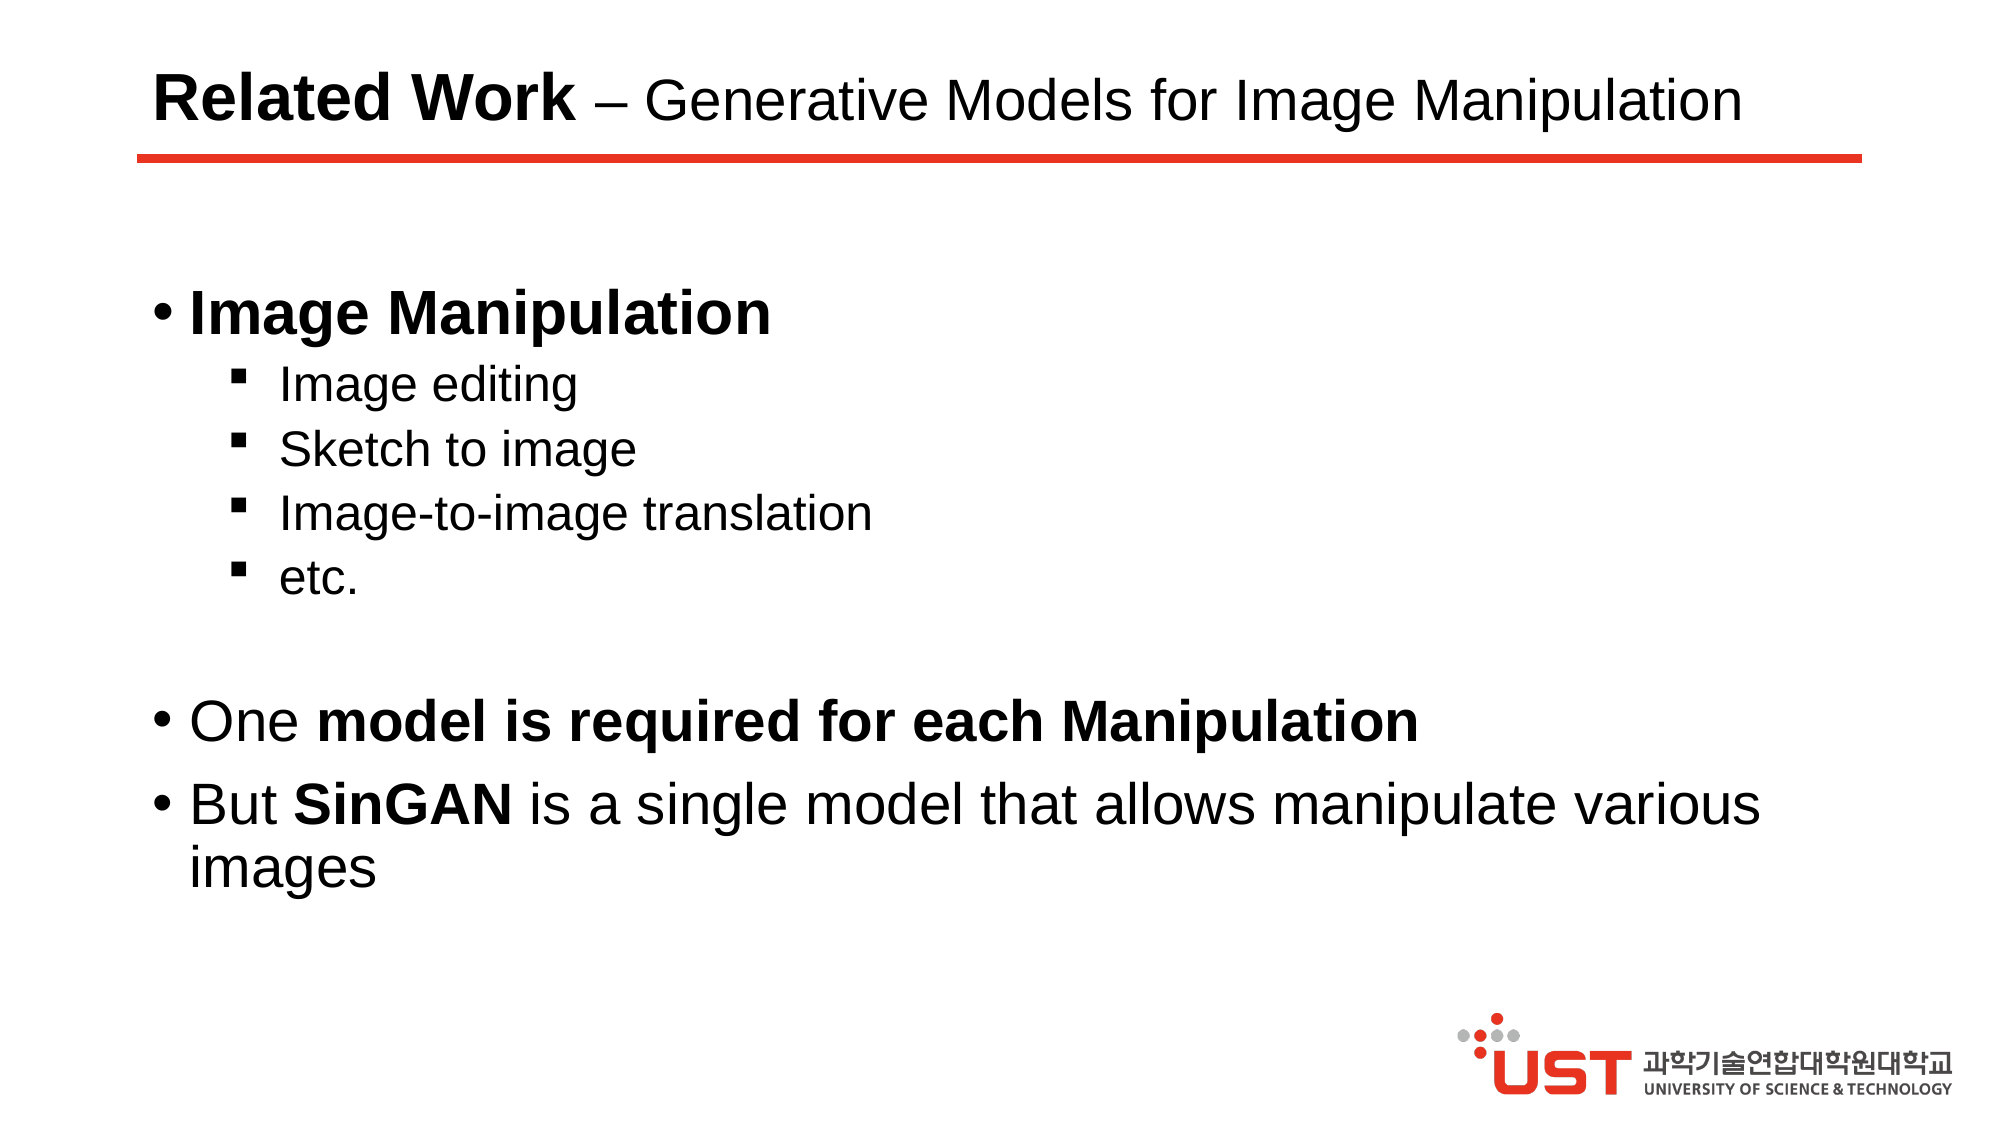

# Related Work – Generative Models for Image Manipulation
Image Manipulation
 Image editing
 Sketch to image
 Image-to-image translation
 etc.

One model is required for each Manipulation
But SinGAN is a single model that allows manipulate various images